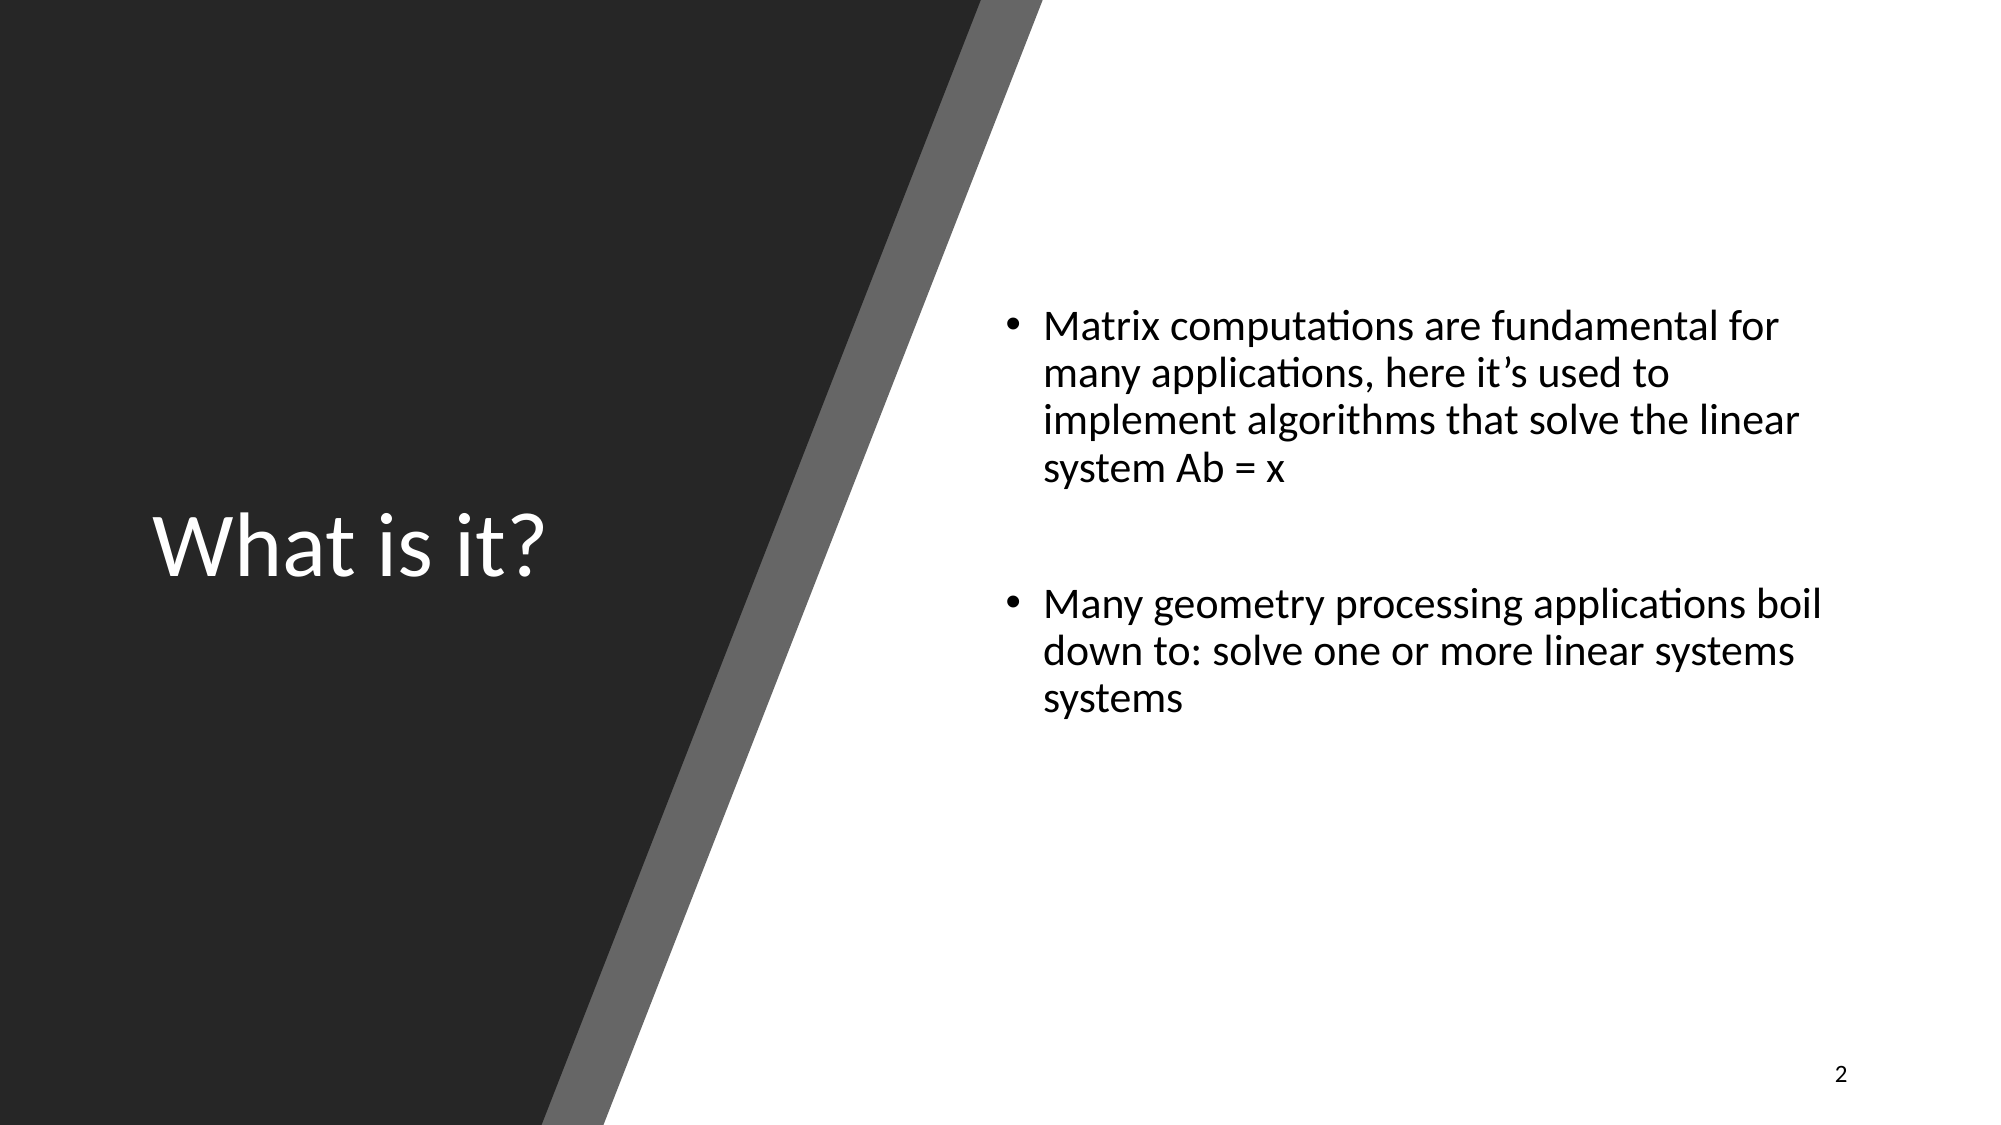

# What is it?
Matrix computations are fundamental for many applications, here it’s used to implement algorithms that solve the linear system Ab = x

Many geometry processing applications boil down to: solve one or more linear systems systems

2